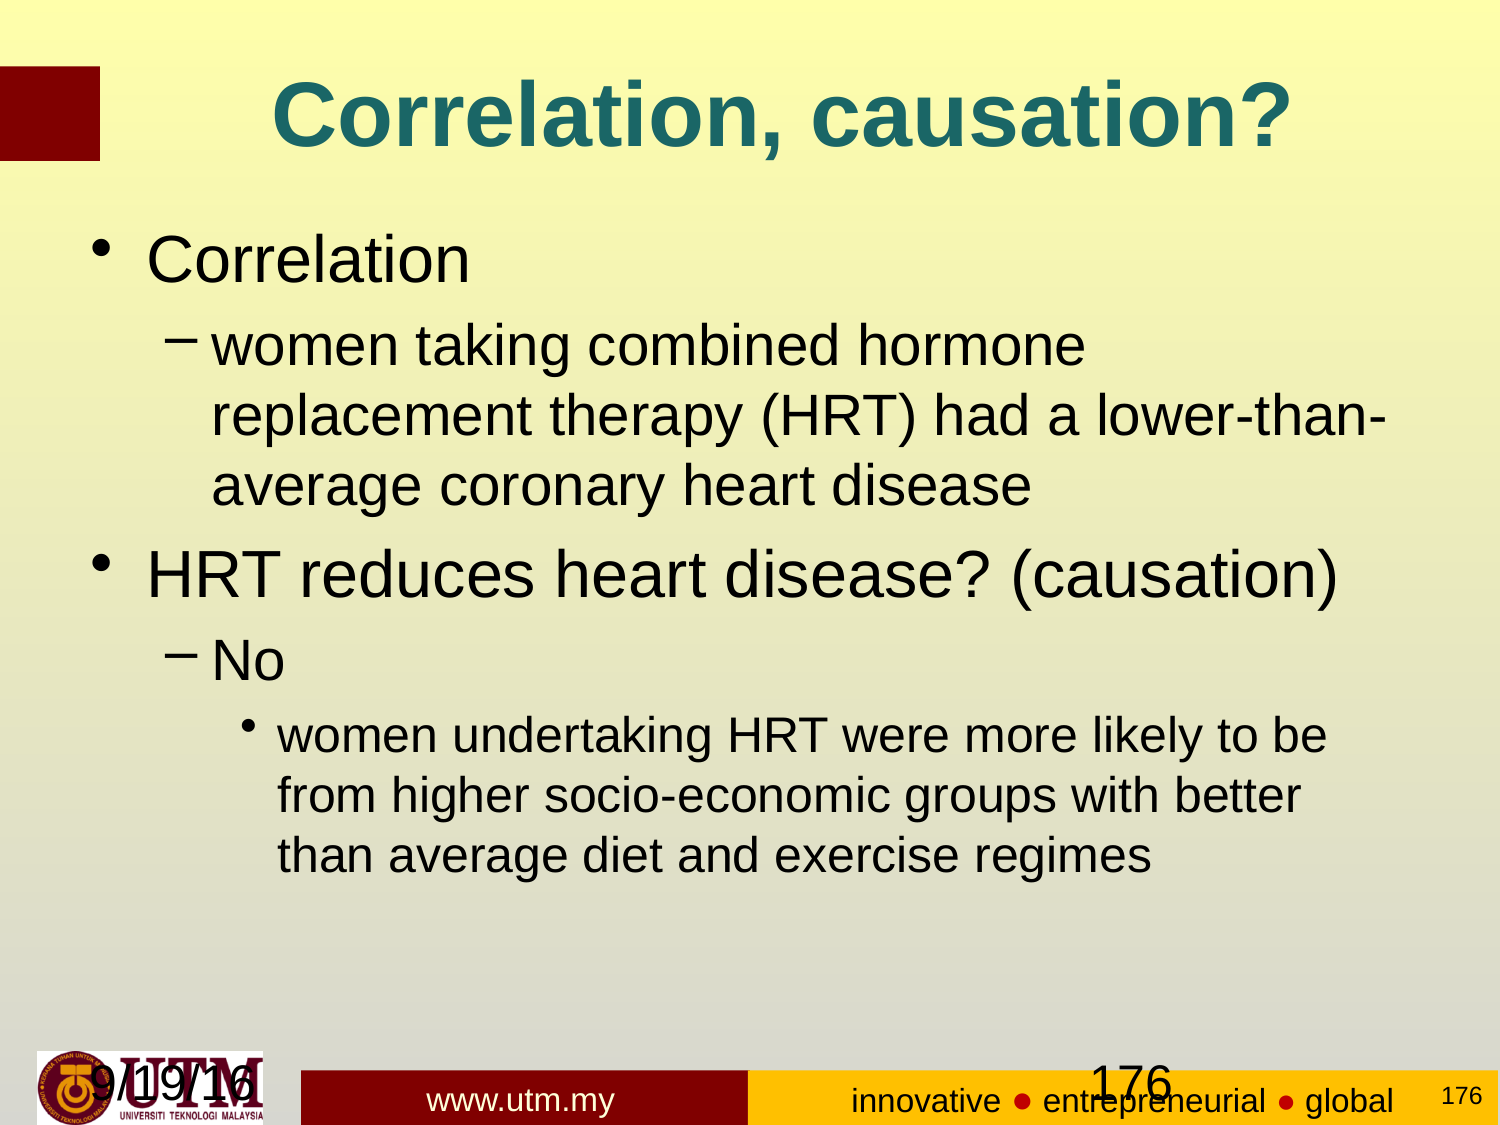

# Correlation, causation?
Correlation
women taking combined hormone replacement therapy (HRT) had a lower-than-average coronary heart disease
HRT reduces heart disease? (causation)
No
women undertaking HRT were more likely to be from higher socio-economic groups with better than average diet and exercise regimes
9/19/16

176